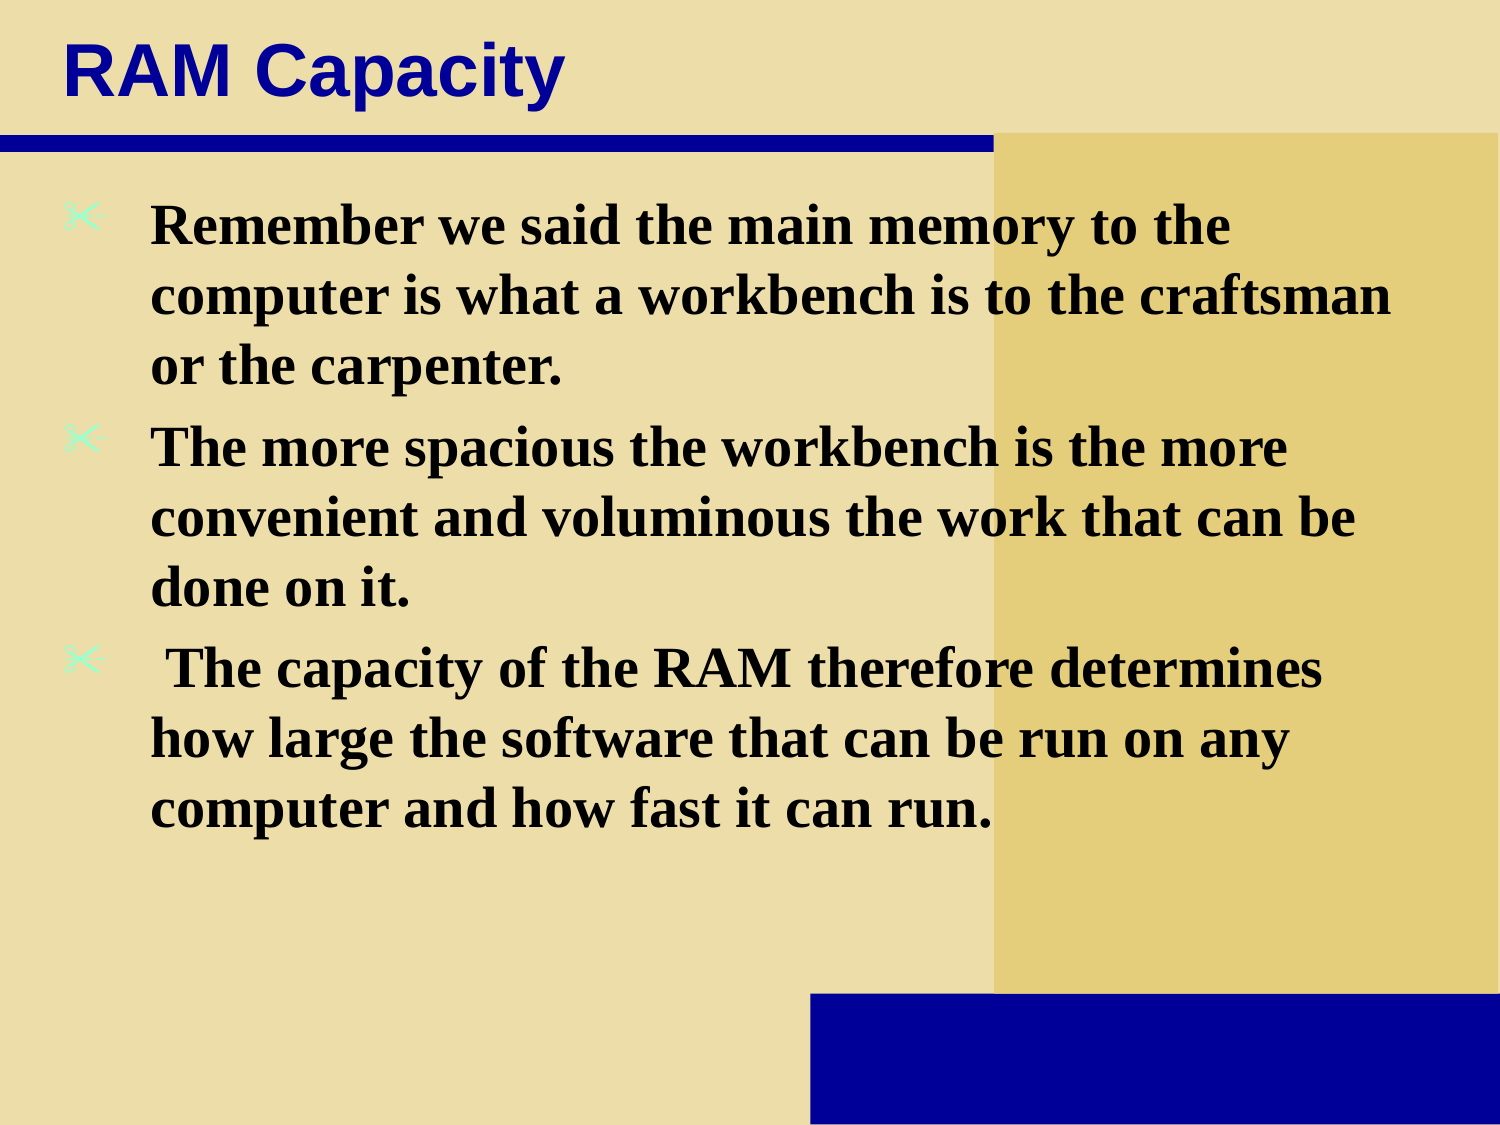

# RAM Capacity
Remember we said the main memory to the computer is what a workbench is to the craftsman or the carpenter.
The more spacious the workbench is the more convenient and voluminous the work that can be done on it.
 The capacity of the RAM therefore determines how large the software that can be run on any computer and how fast it can run.